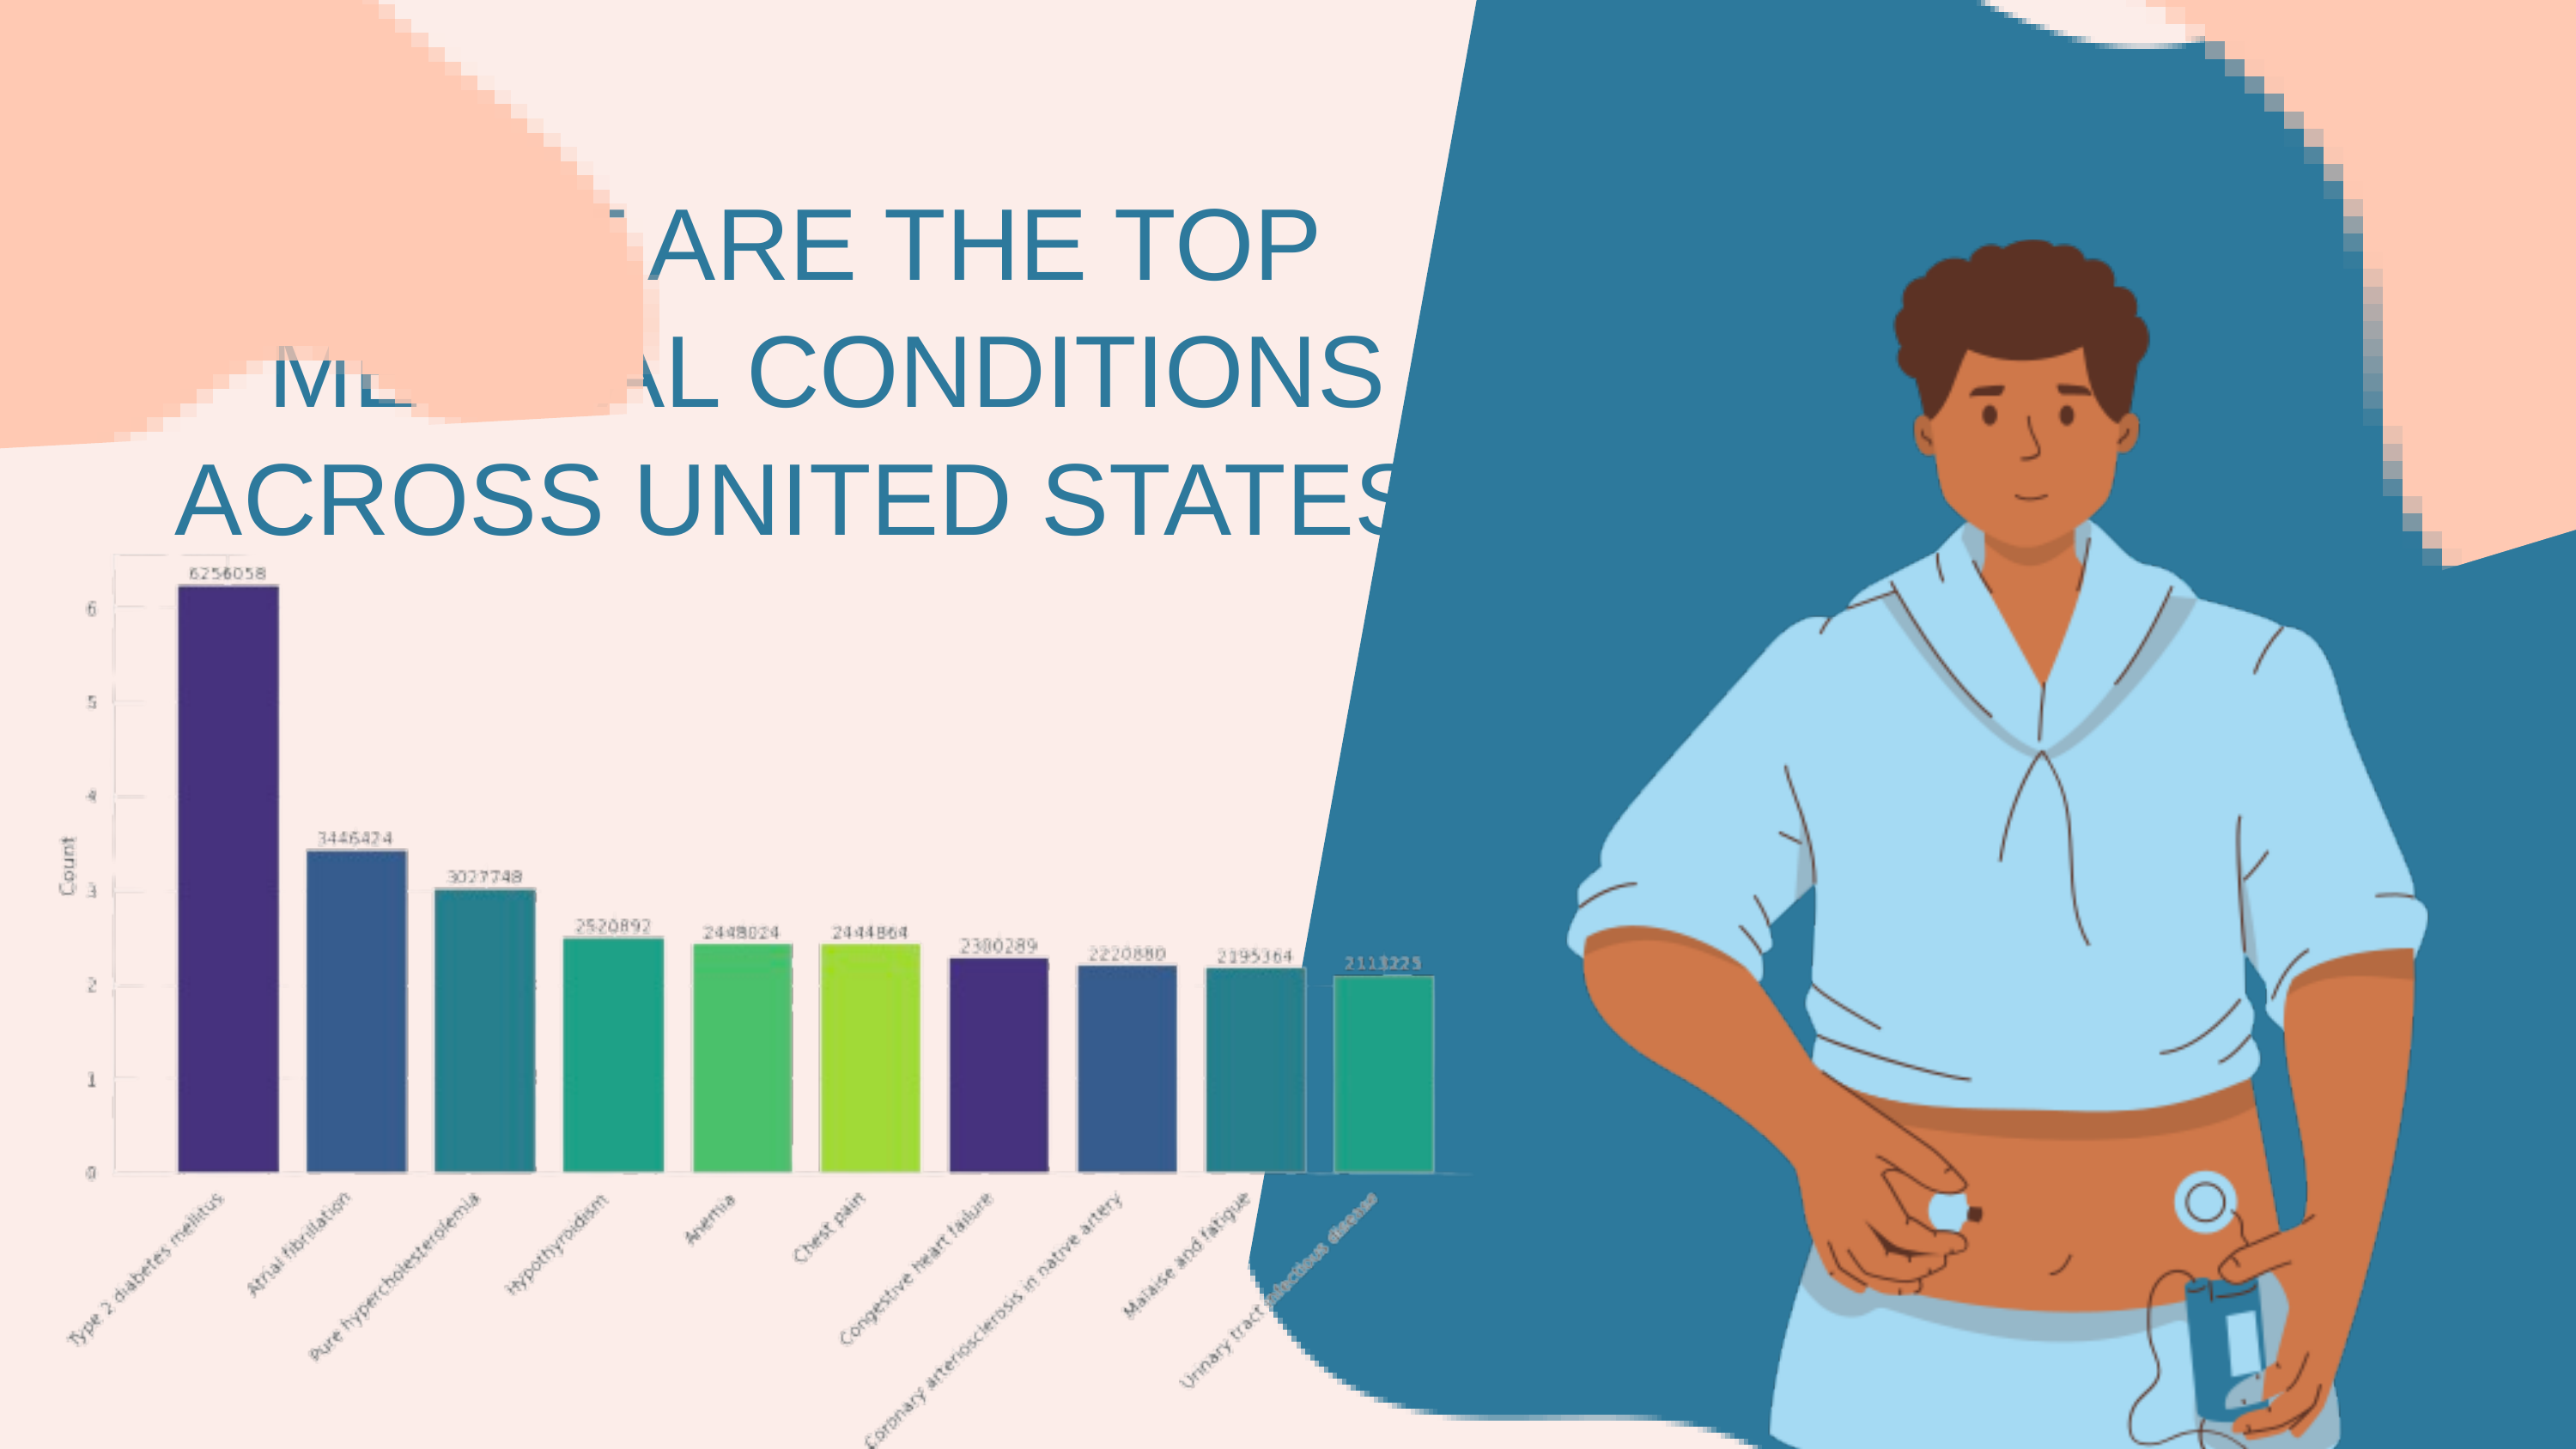

WHAT ARE THE TOP MEDICAL CONDITIONS ACROSS UNITED STATES?